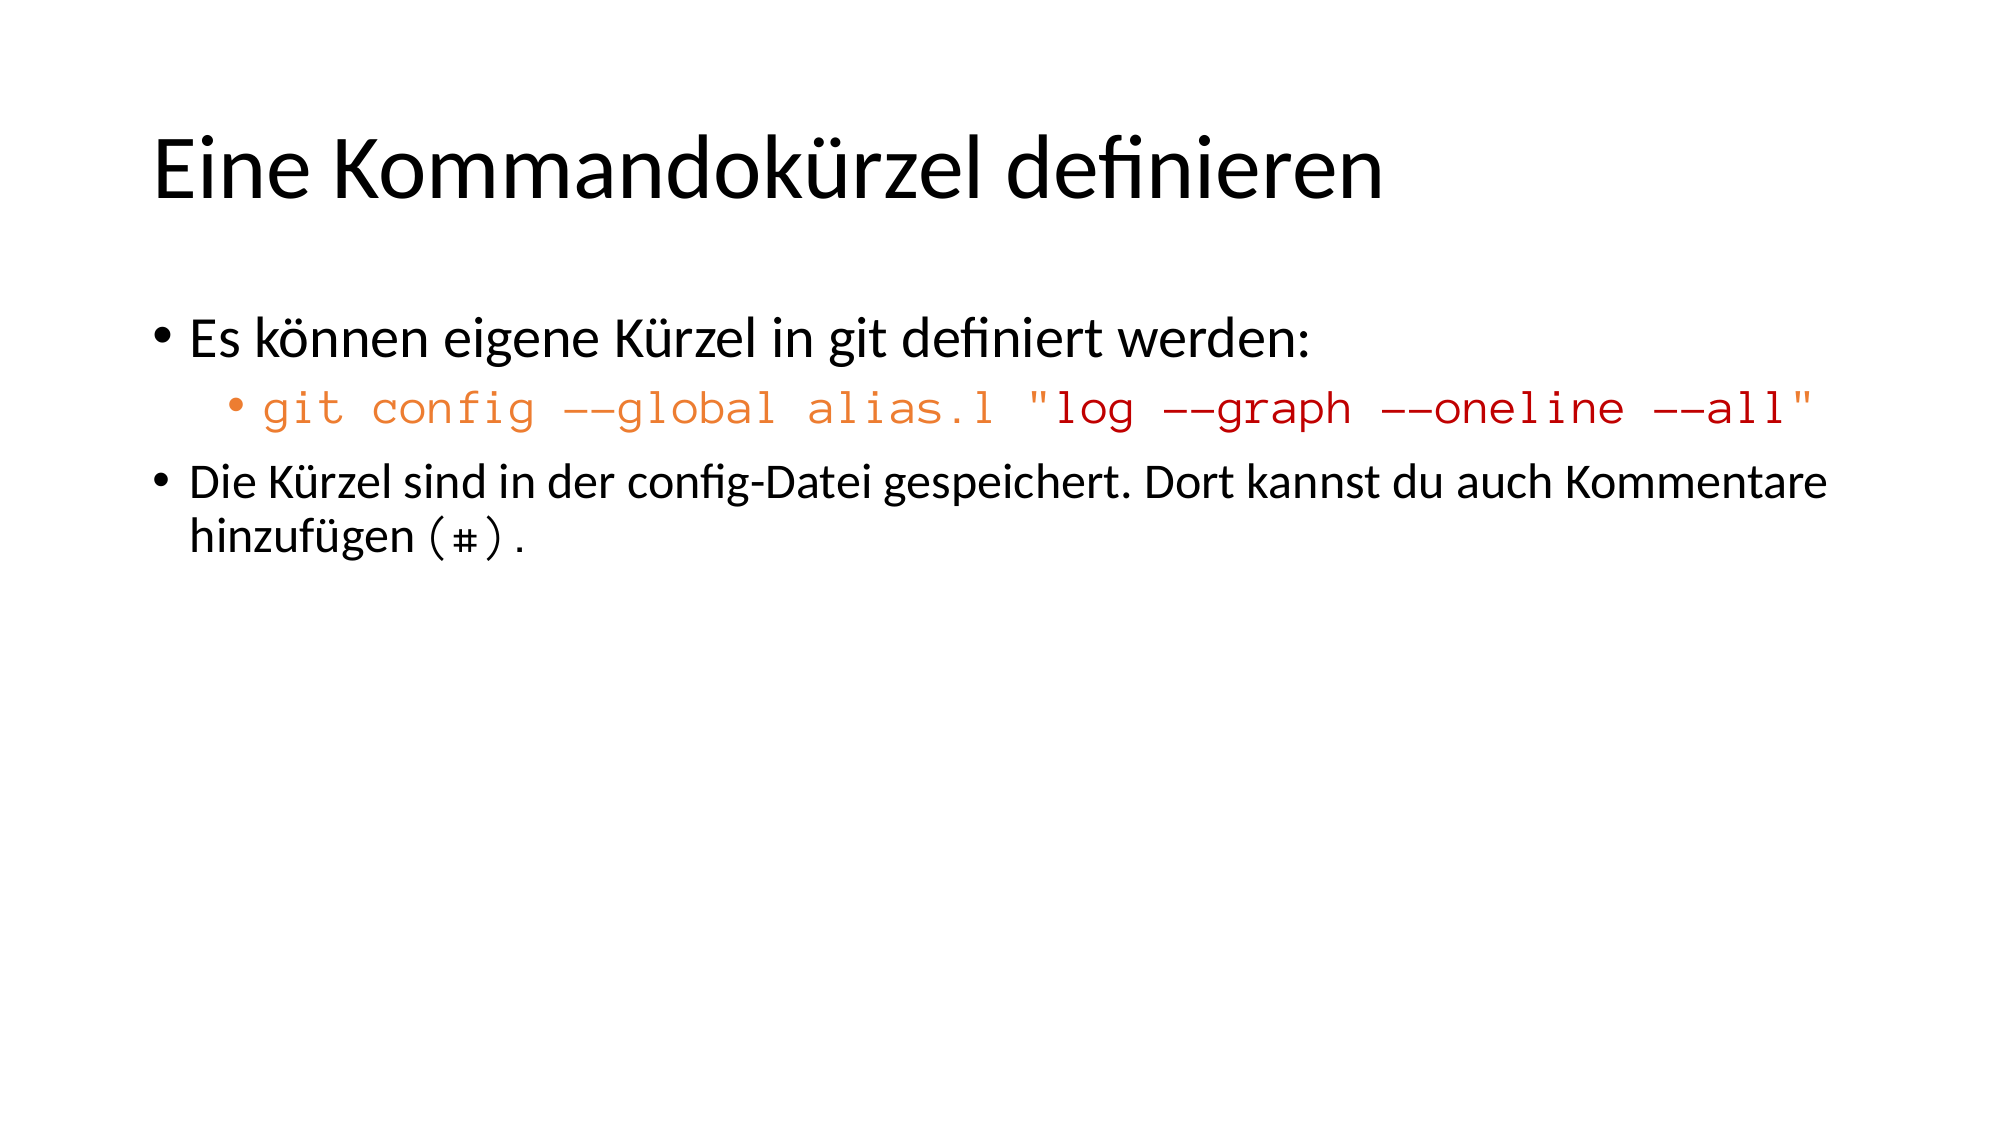

# Eine Kommandokürzel definieren
Es können eigene Kürzel in git definiert werden:
git config --global alias.l "log --graph --oneline --all"
Die Kürzel sind in der config-Datei gespeichert. Dort kannst du auch Kommentare hinzufügen (#).